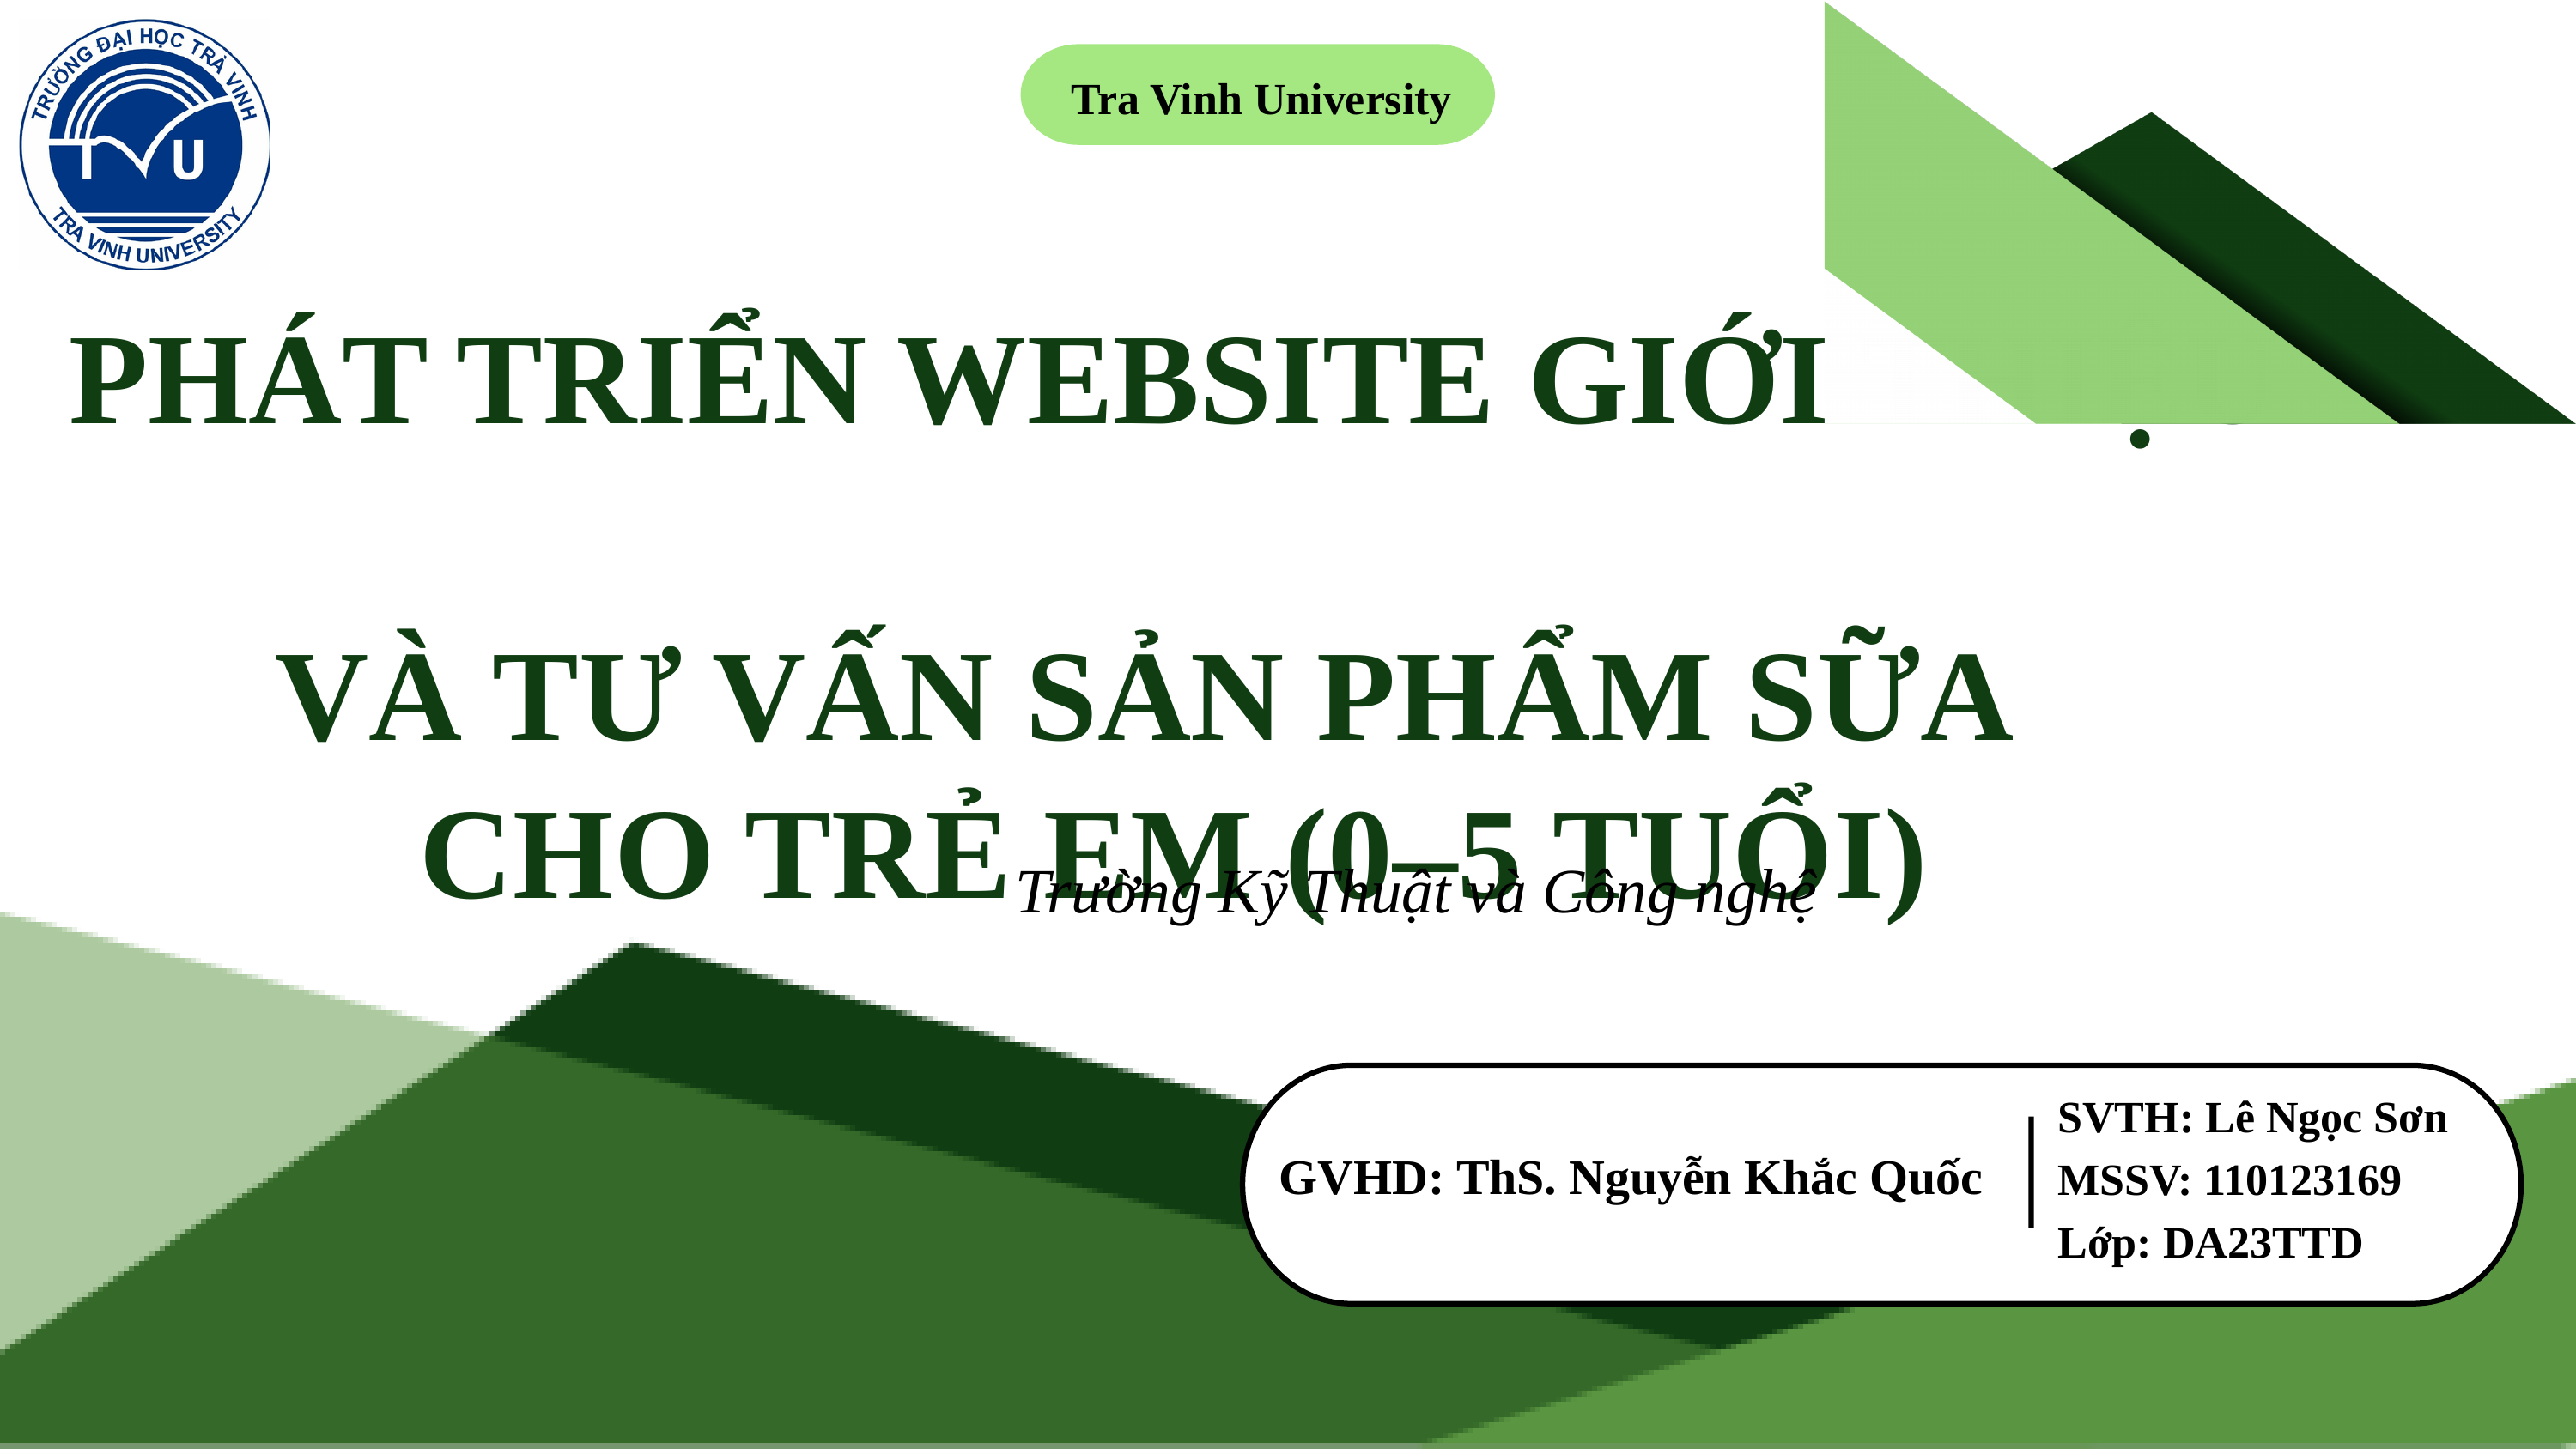

Tra Vinh University
PHÁT TRIỂN WEBSITE GIỚI THIỆU
VÀ TƯ VẤN SẢN PHẨM SỮA
CHO TRẺ EM (0–5 TUỔI)

Trường Kỹ Thuật và Công nghệ

SVTH: Lê Ngọc Sơn MSSV: 110123169
Lớp: DA23TTD

GVHD: ThS. Nguyễn Khắc Quốc